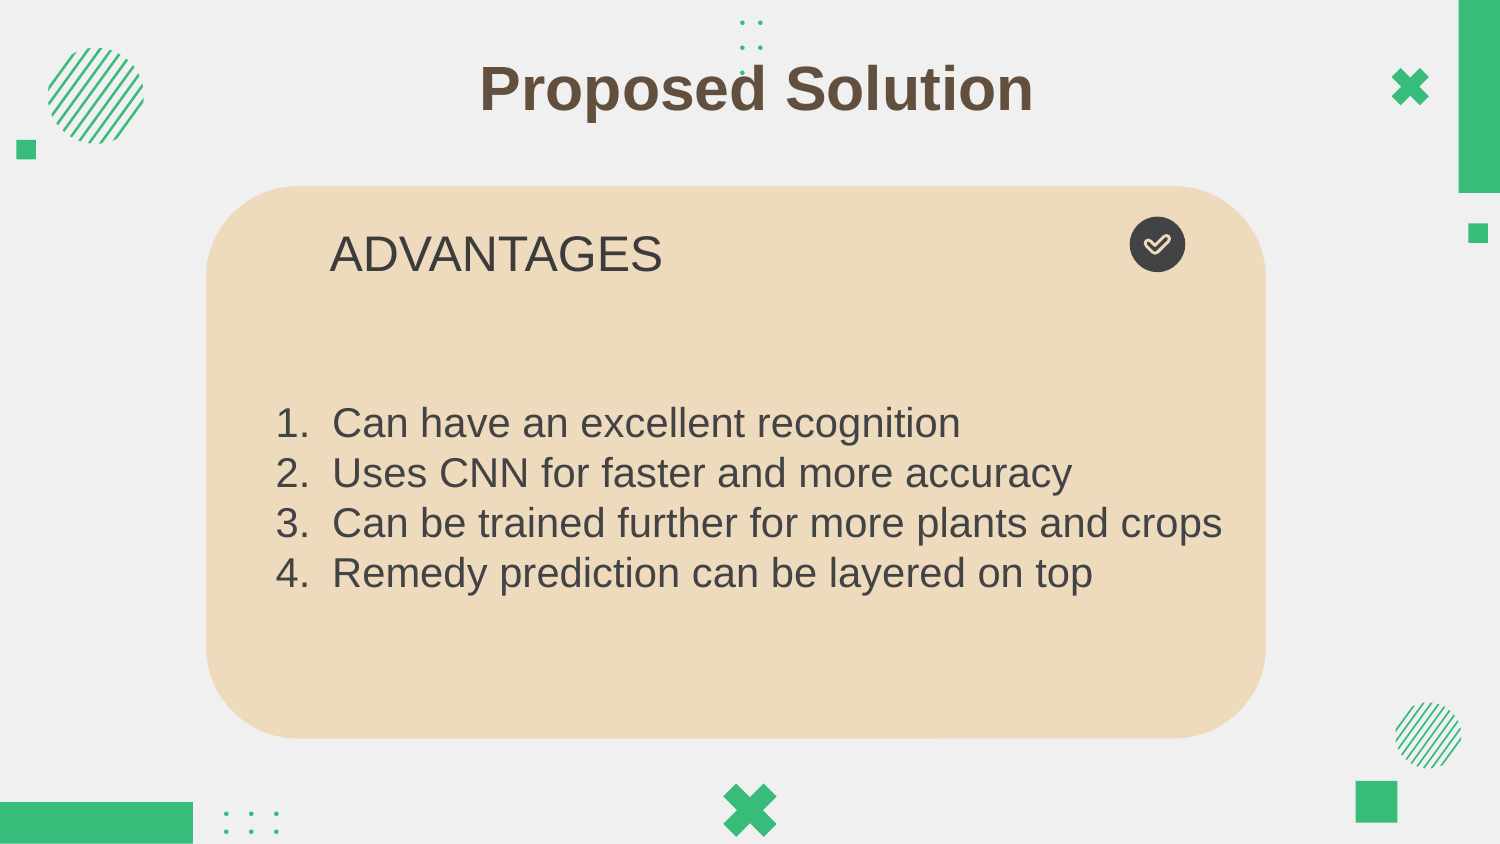

# Proposed Solution

ADVANTAGES

Can have an excellent recognition
Uses CNN for faster and more accuracy
Can be trained further for more plants and crops
Remedy prediction can be layered on top